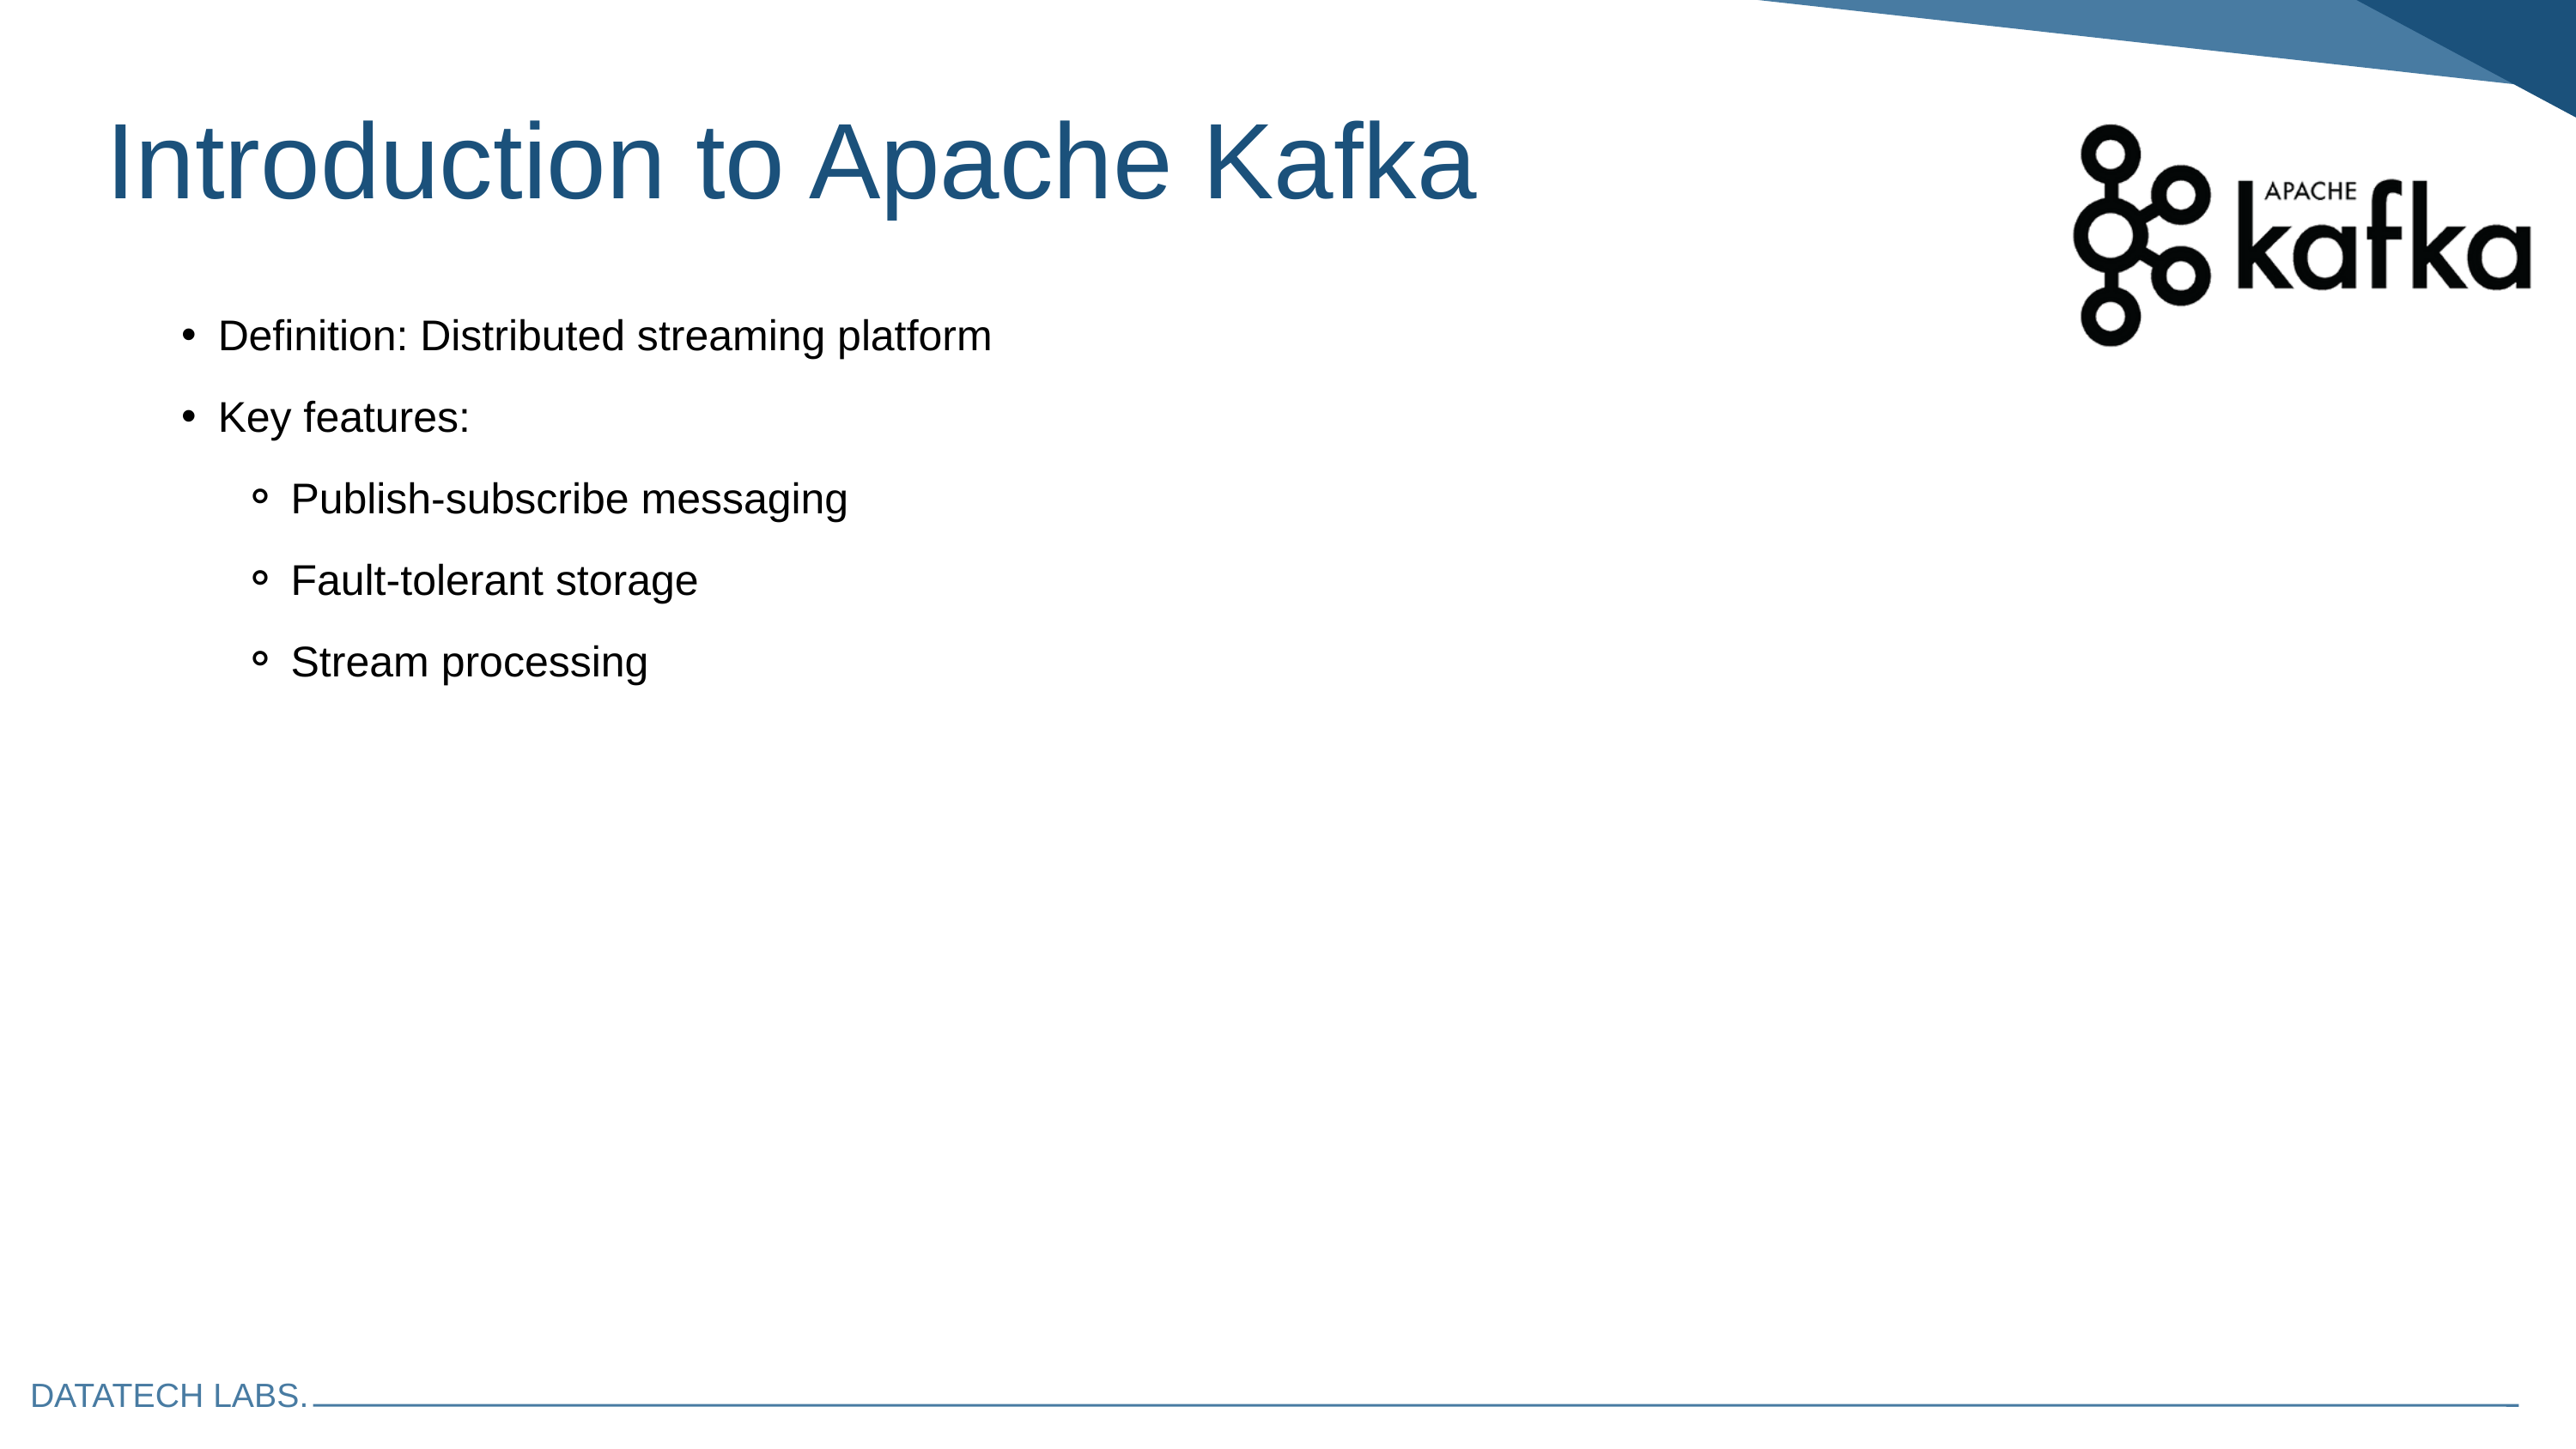

Introduction to Apache Kafka

Definition: Distributed streaming platform
Key features:
Publish-subscribe messaging
Fault-tolerant storage
Stream processing
DATATECH LABS.